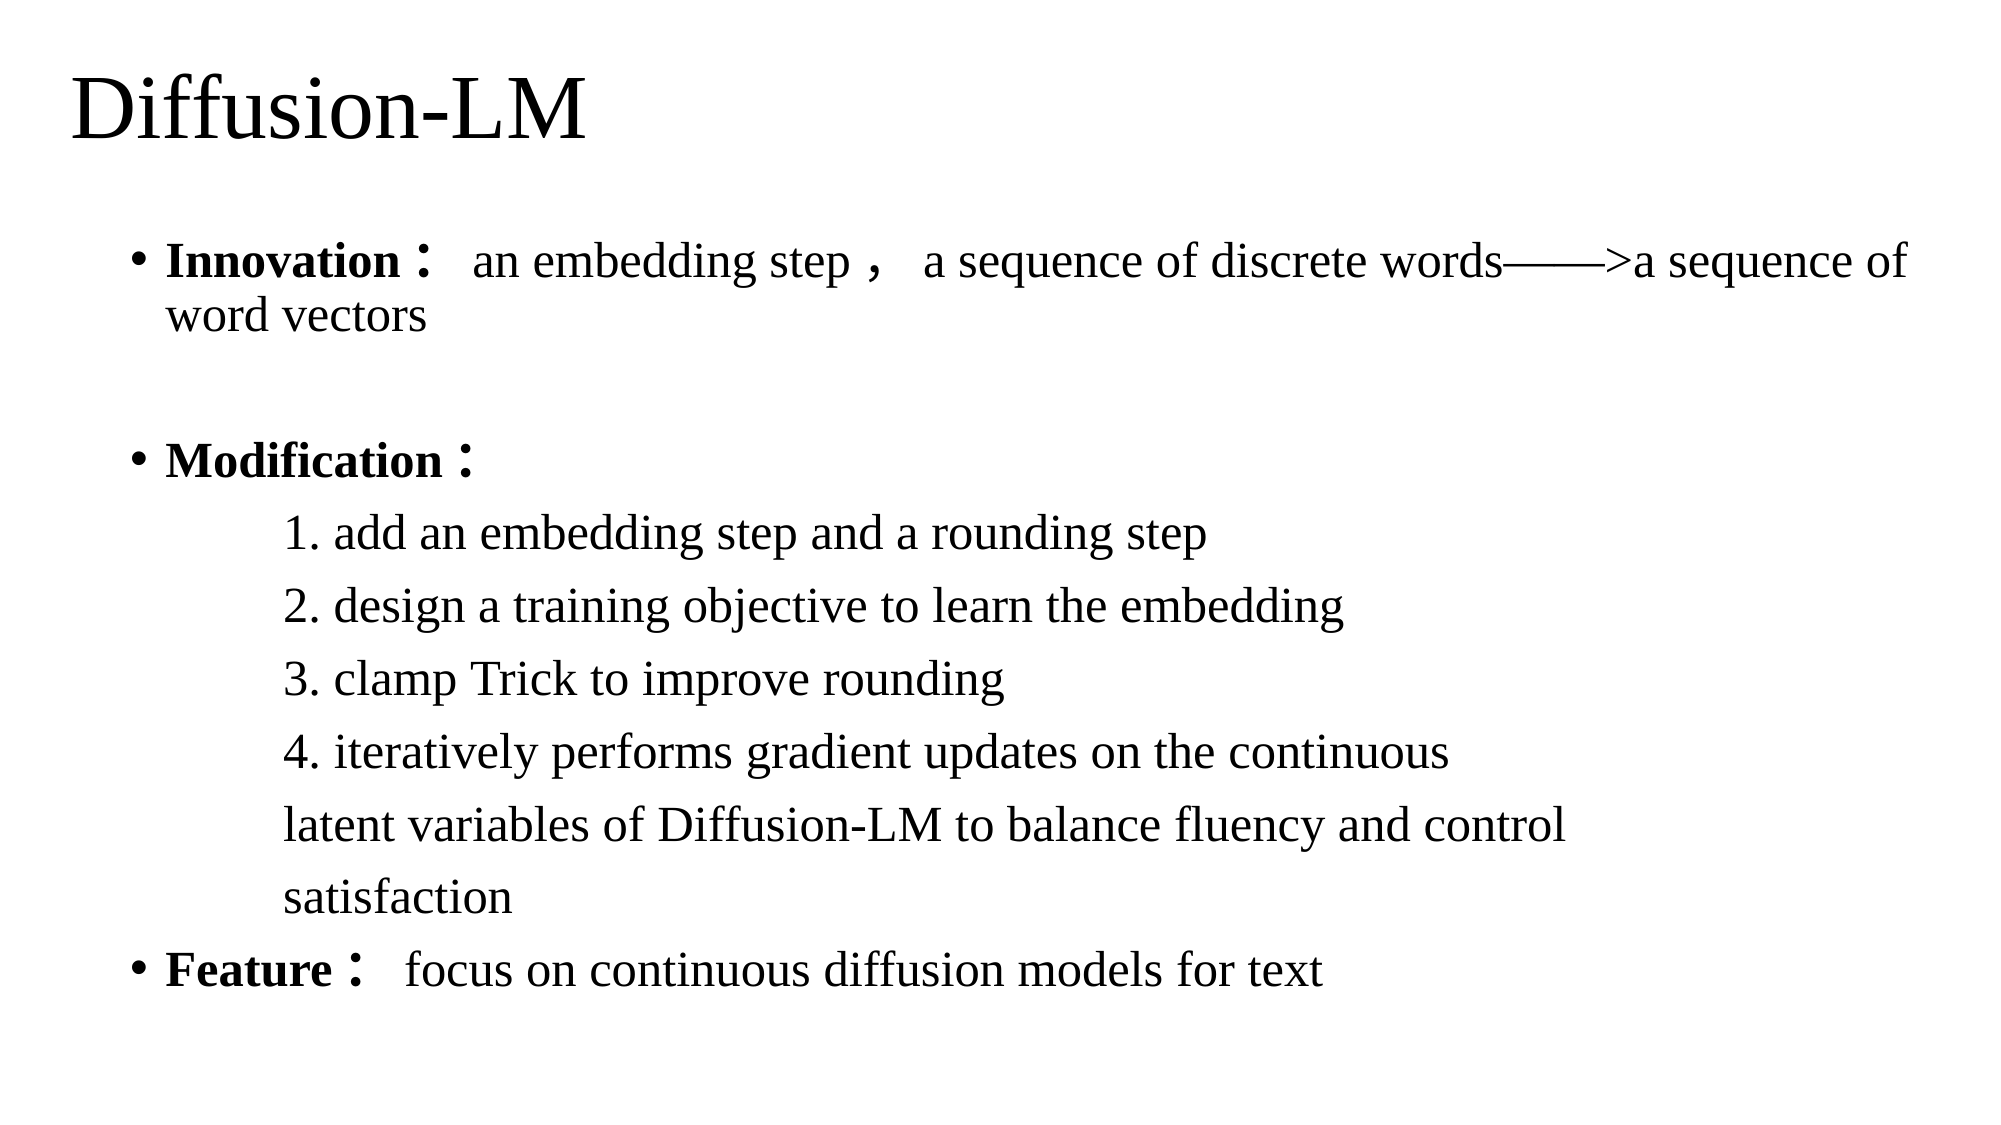

# Diffusion-LM
Innovation：an embedding step，a sequence of discrete words——>a sequence of word vectors

Modification：
            1. add an embedding step and a rounding step
            2. design a training objective to learn the embedding
            3. clamp Trick to improve rounding
            4. iteratively performs gradient updates on the continuous
            latent variables of Diffusion-LM to balance fluency and control
            satisfaction
Feature：focus on continuous diffusion models for text